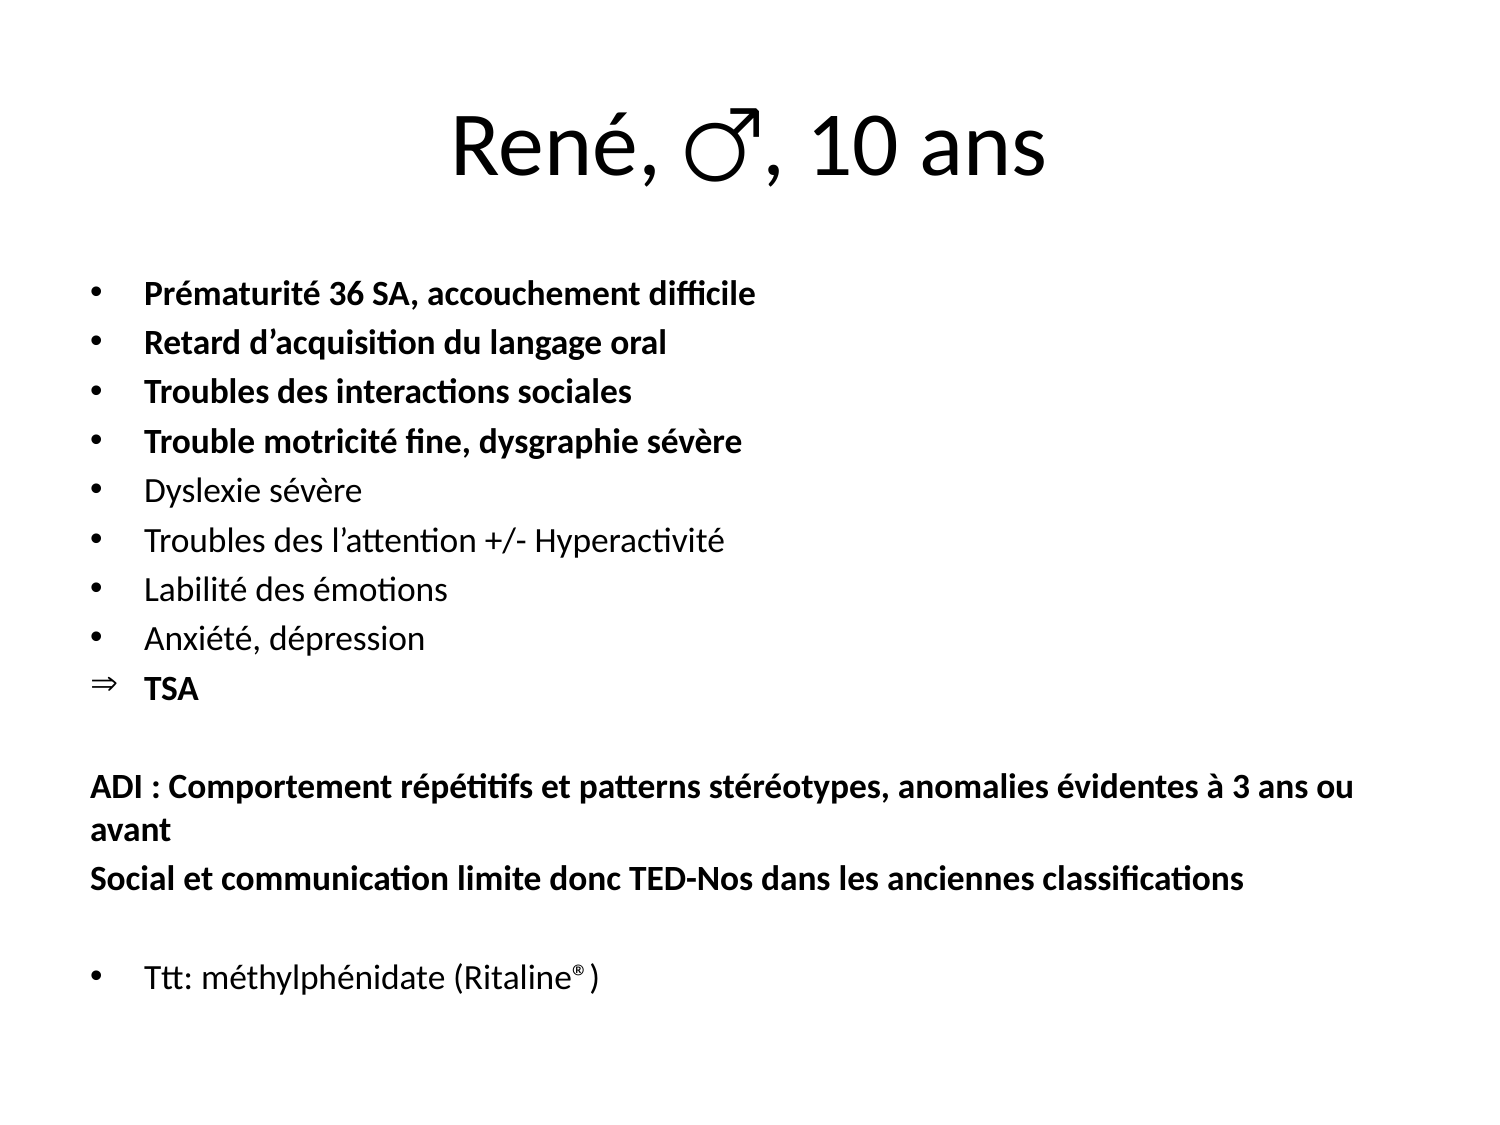

# René, ♂, 10 ans
Prématurité 36 SA, accouchement difficile
Retard d’acquisition du langage oral
Troubles des interactions sociales
Trouble motricité fine, dysgraphie sévère
Dyslexie sévère
Troubles des l’attention +/- Hyperactivité
Labilité des émotions
Anxiété, dépression
TSA

ADI : Comportement répétitifs et patterns stéréotypes, anomalies évidentes à 3 ans ou avant
Social et communication limite donc TED-Nos dans les anciennes classifications

Ttt: méthylphénidate (Ritaline®)